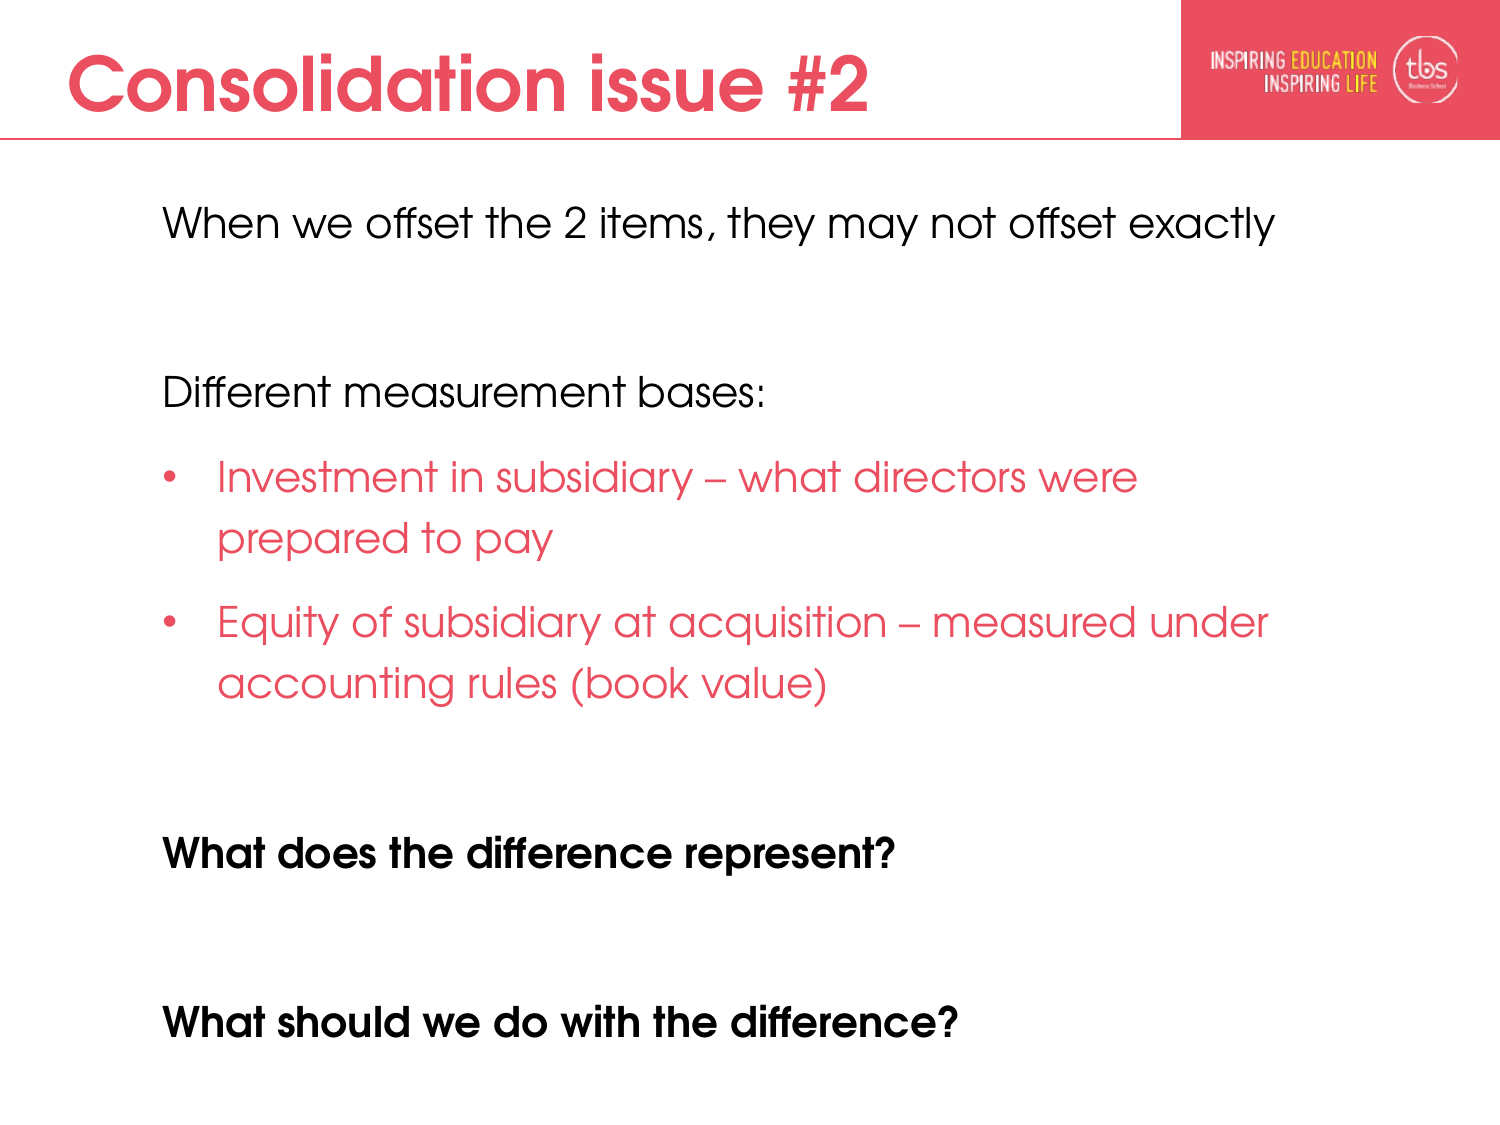

# Consolidation issue #2
When we offset the 2 items, they may not offset exactly

Different measurement bases:
Investment in subsidiary – what directors were prepared to pay
Equity of subsidiary at acquisition – measured under accounting rules (book value)

What does the difference represent?

What should we do with the difference?